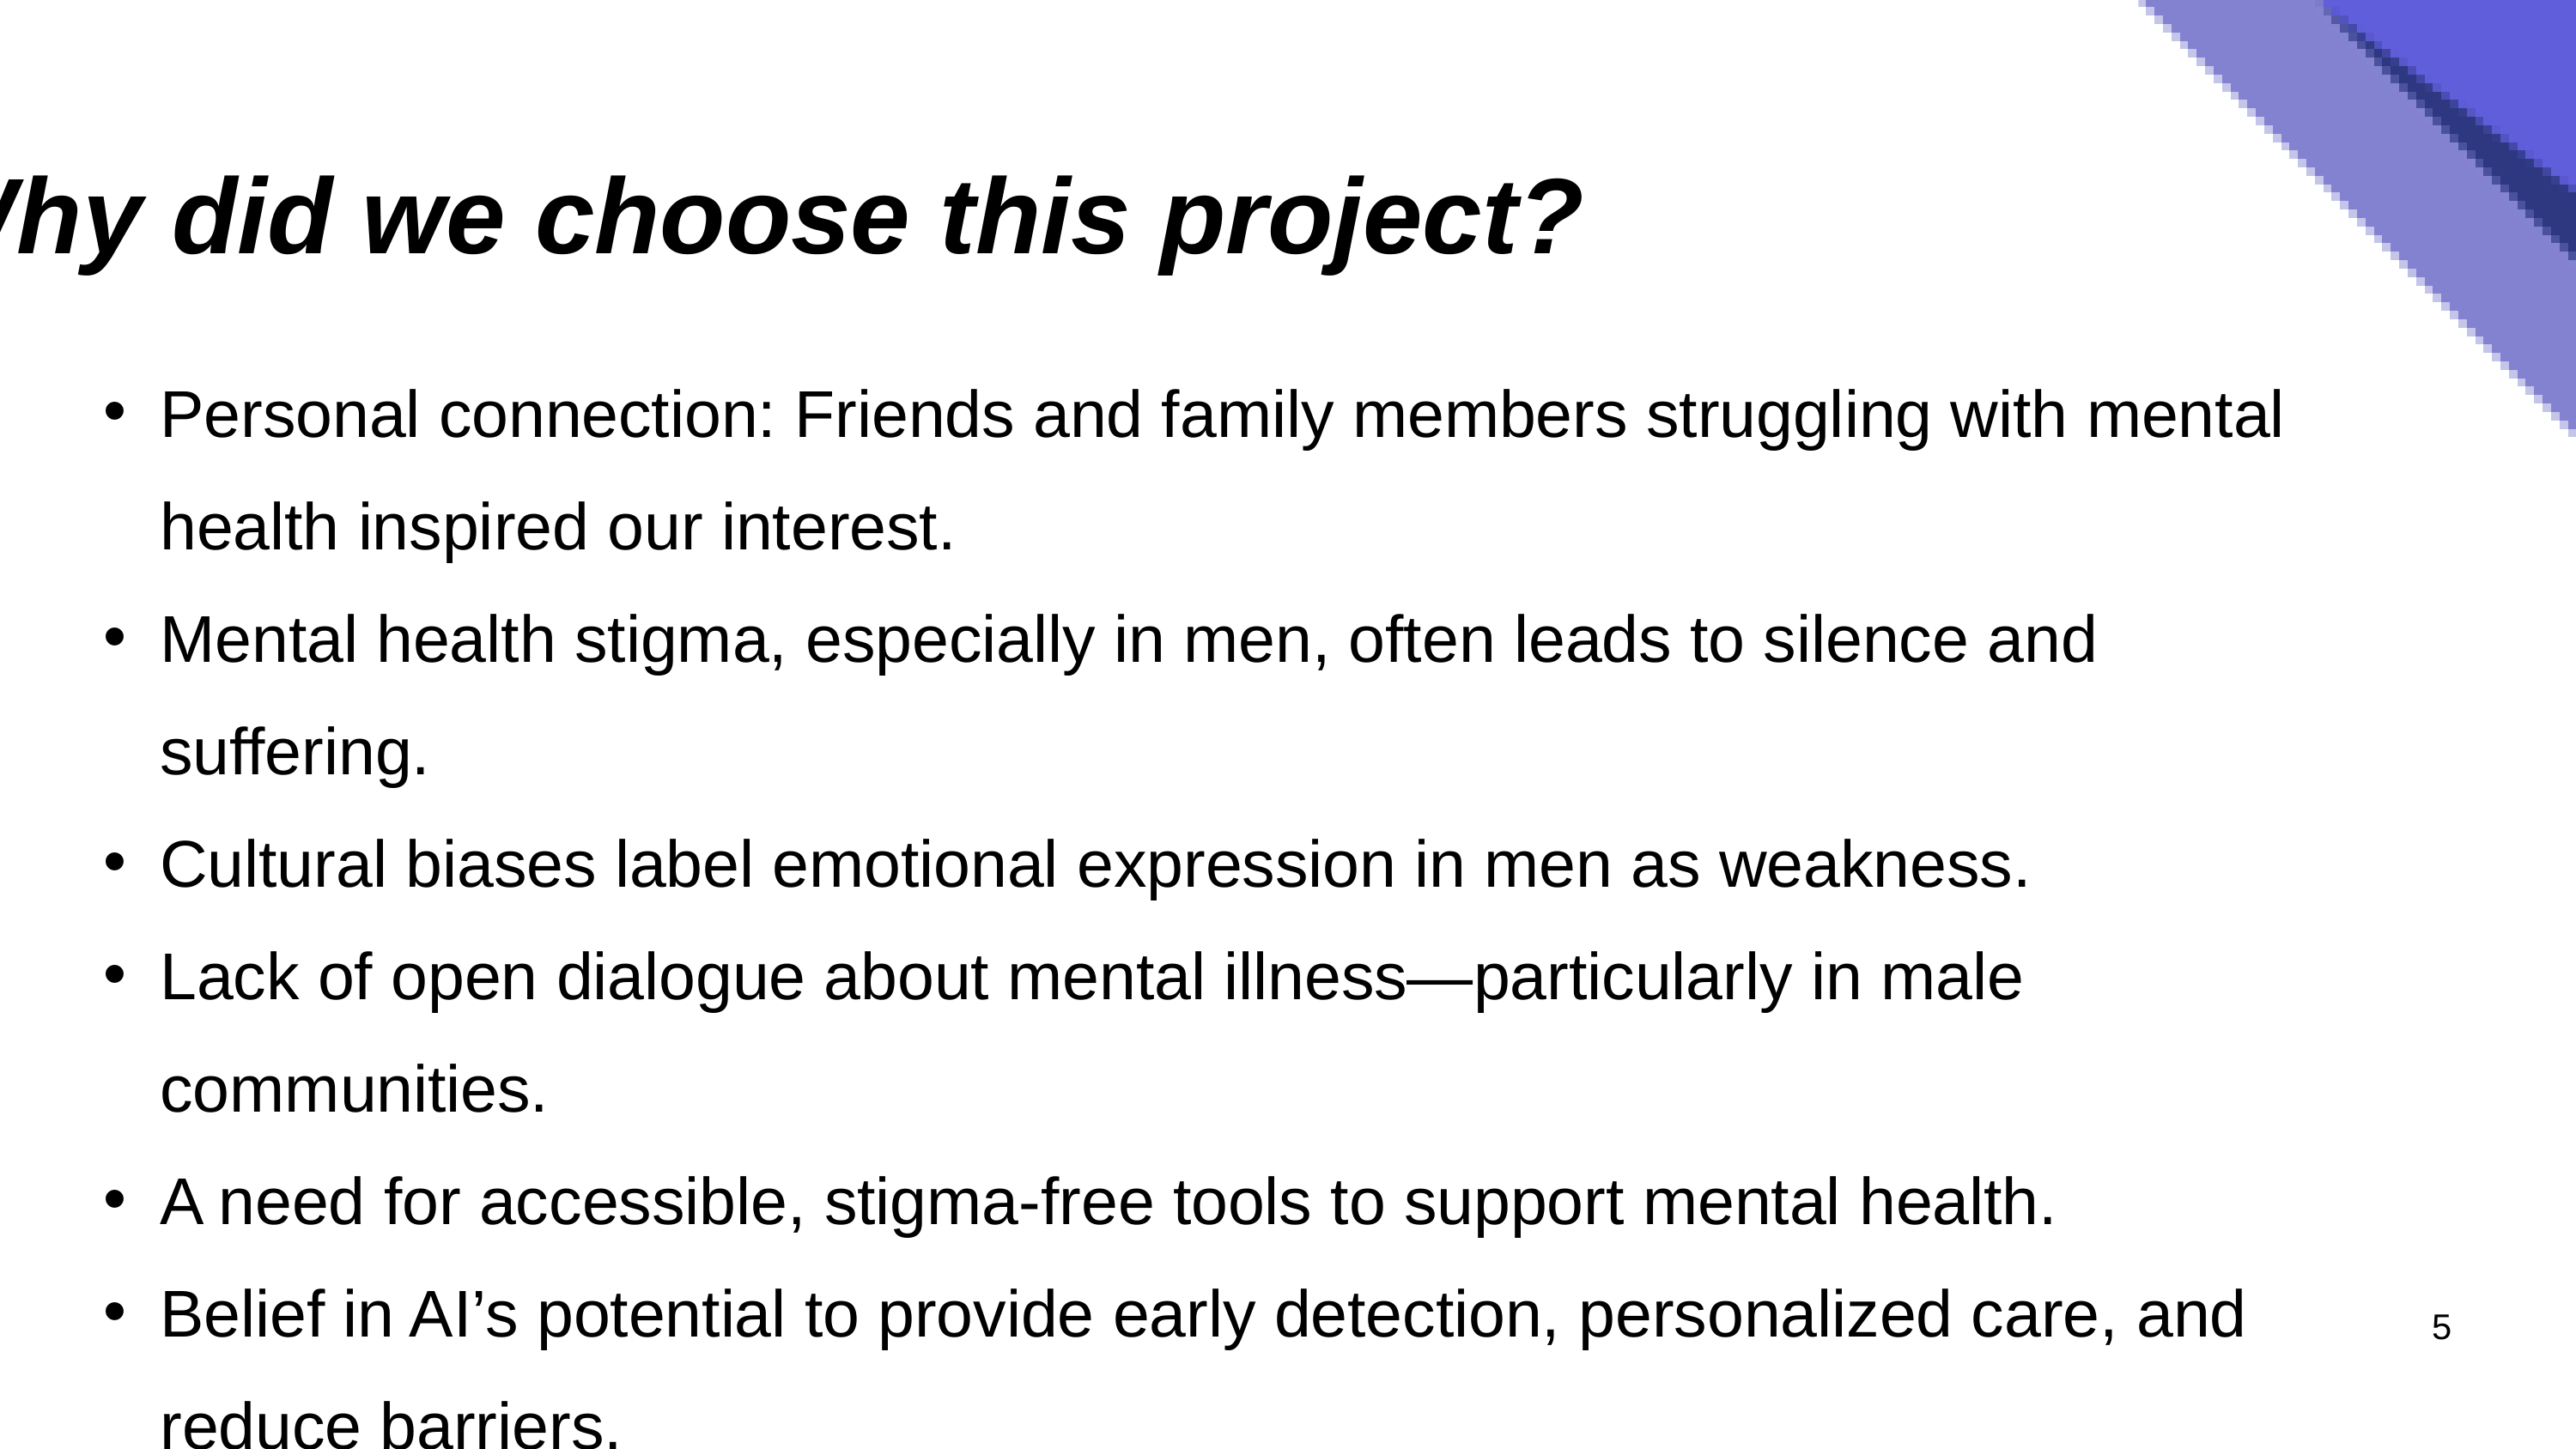

Why did we choose this project?
Personal connection: Friends and family members struggling with mental health inspired our interest.
Mental health stigma, especially in men, often leads to silence and suffering.
Cultural biases label emotional expression in men as weakness.
Lack of open dialogue about mental illness—particularly in male communities.
A need for accessible, stigma-free tools to support mental health.
Belief in AI’s potential to provide early detection, personalized care, and reduce barriers.

5